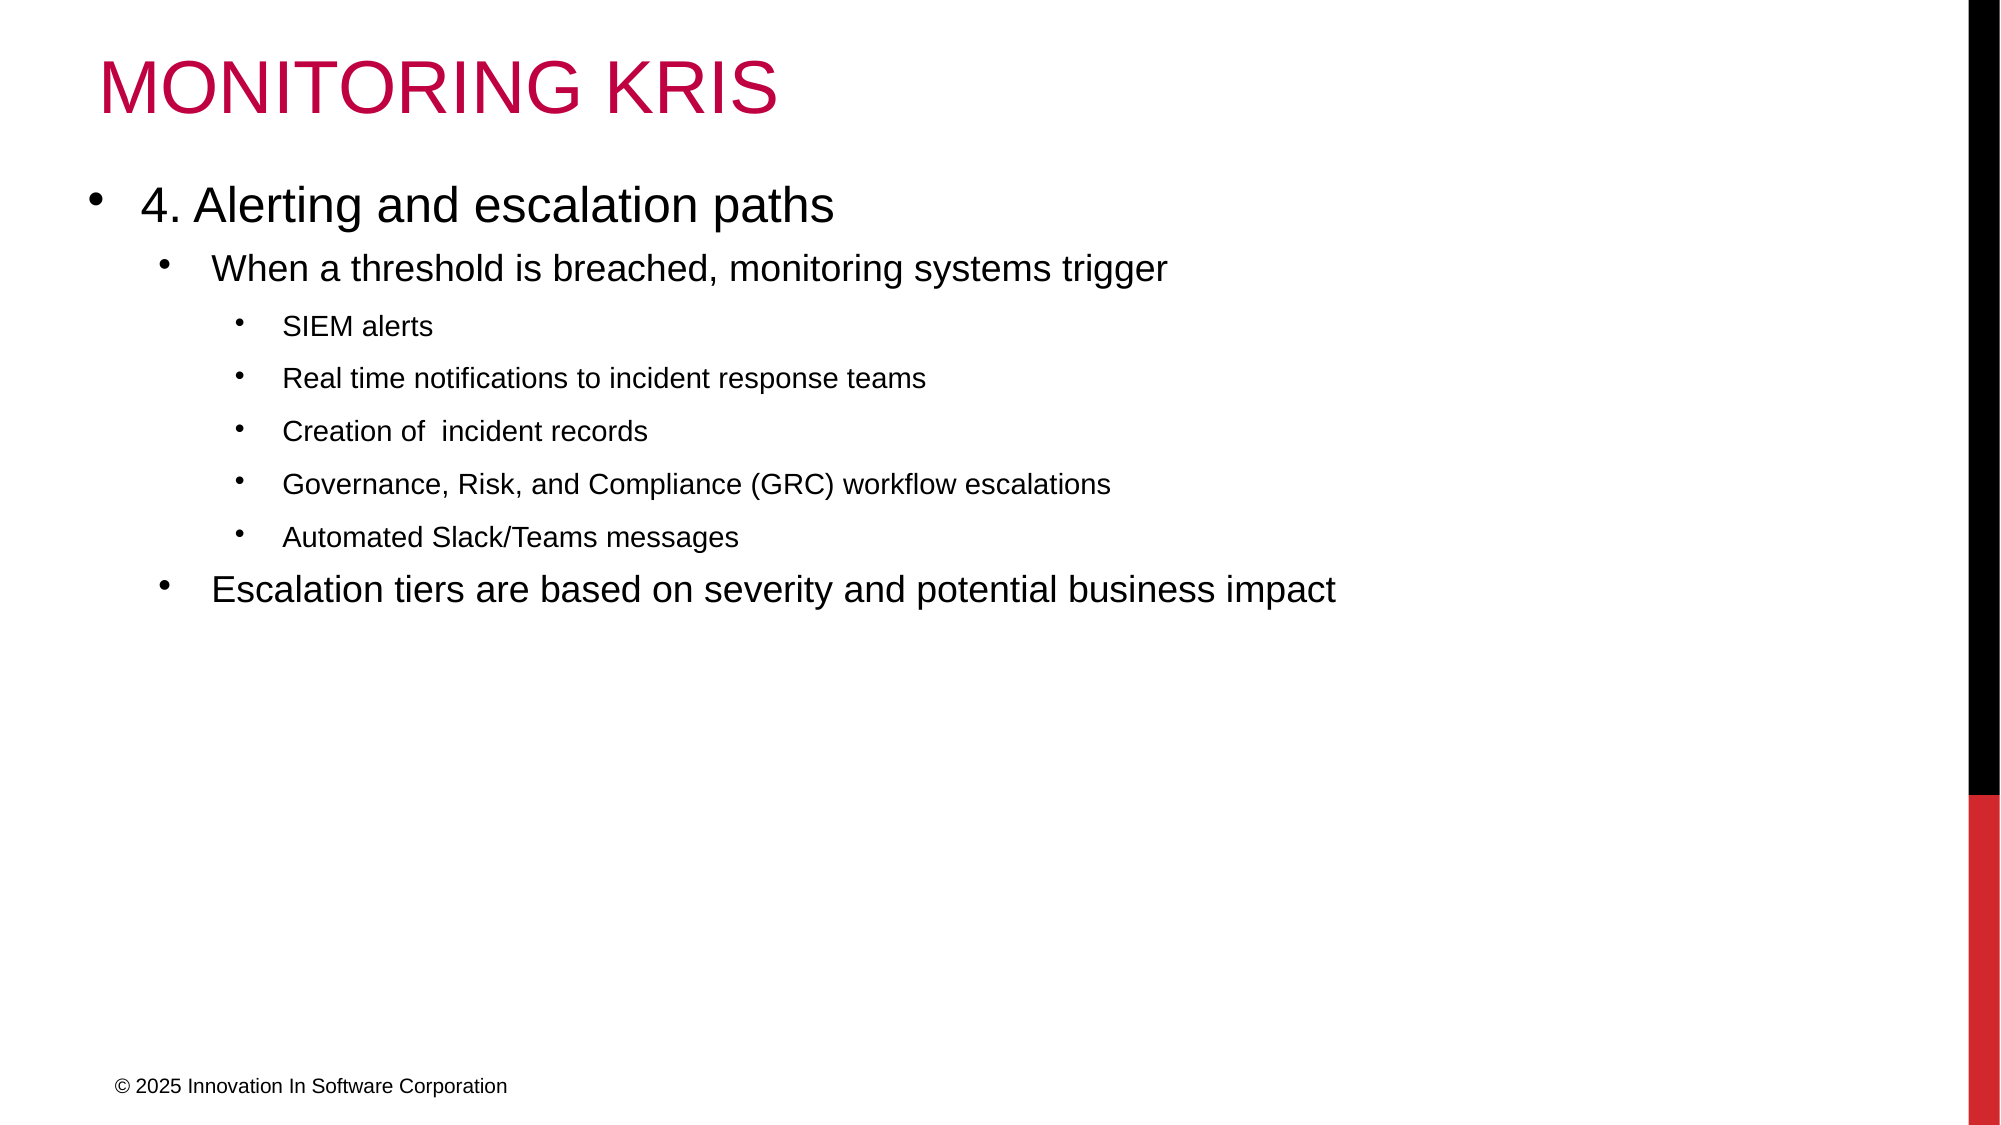

# Monitoring KRIs
4. Alerting and escalation paths
When a threshold is breached, monitoring systems trigger
SIEM alerts
Real time notifications to incident response teams
Creation of  incident records
Governance, Risk, and Compliance (GRC) workflow escalations
Automated Slack/Teams messages
Escalation tiers are based on severity and potential business impact
© 2025 Innovation In Software Corporation